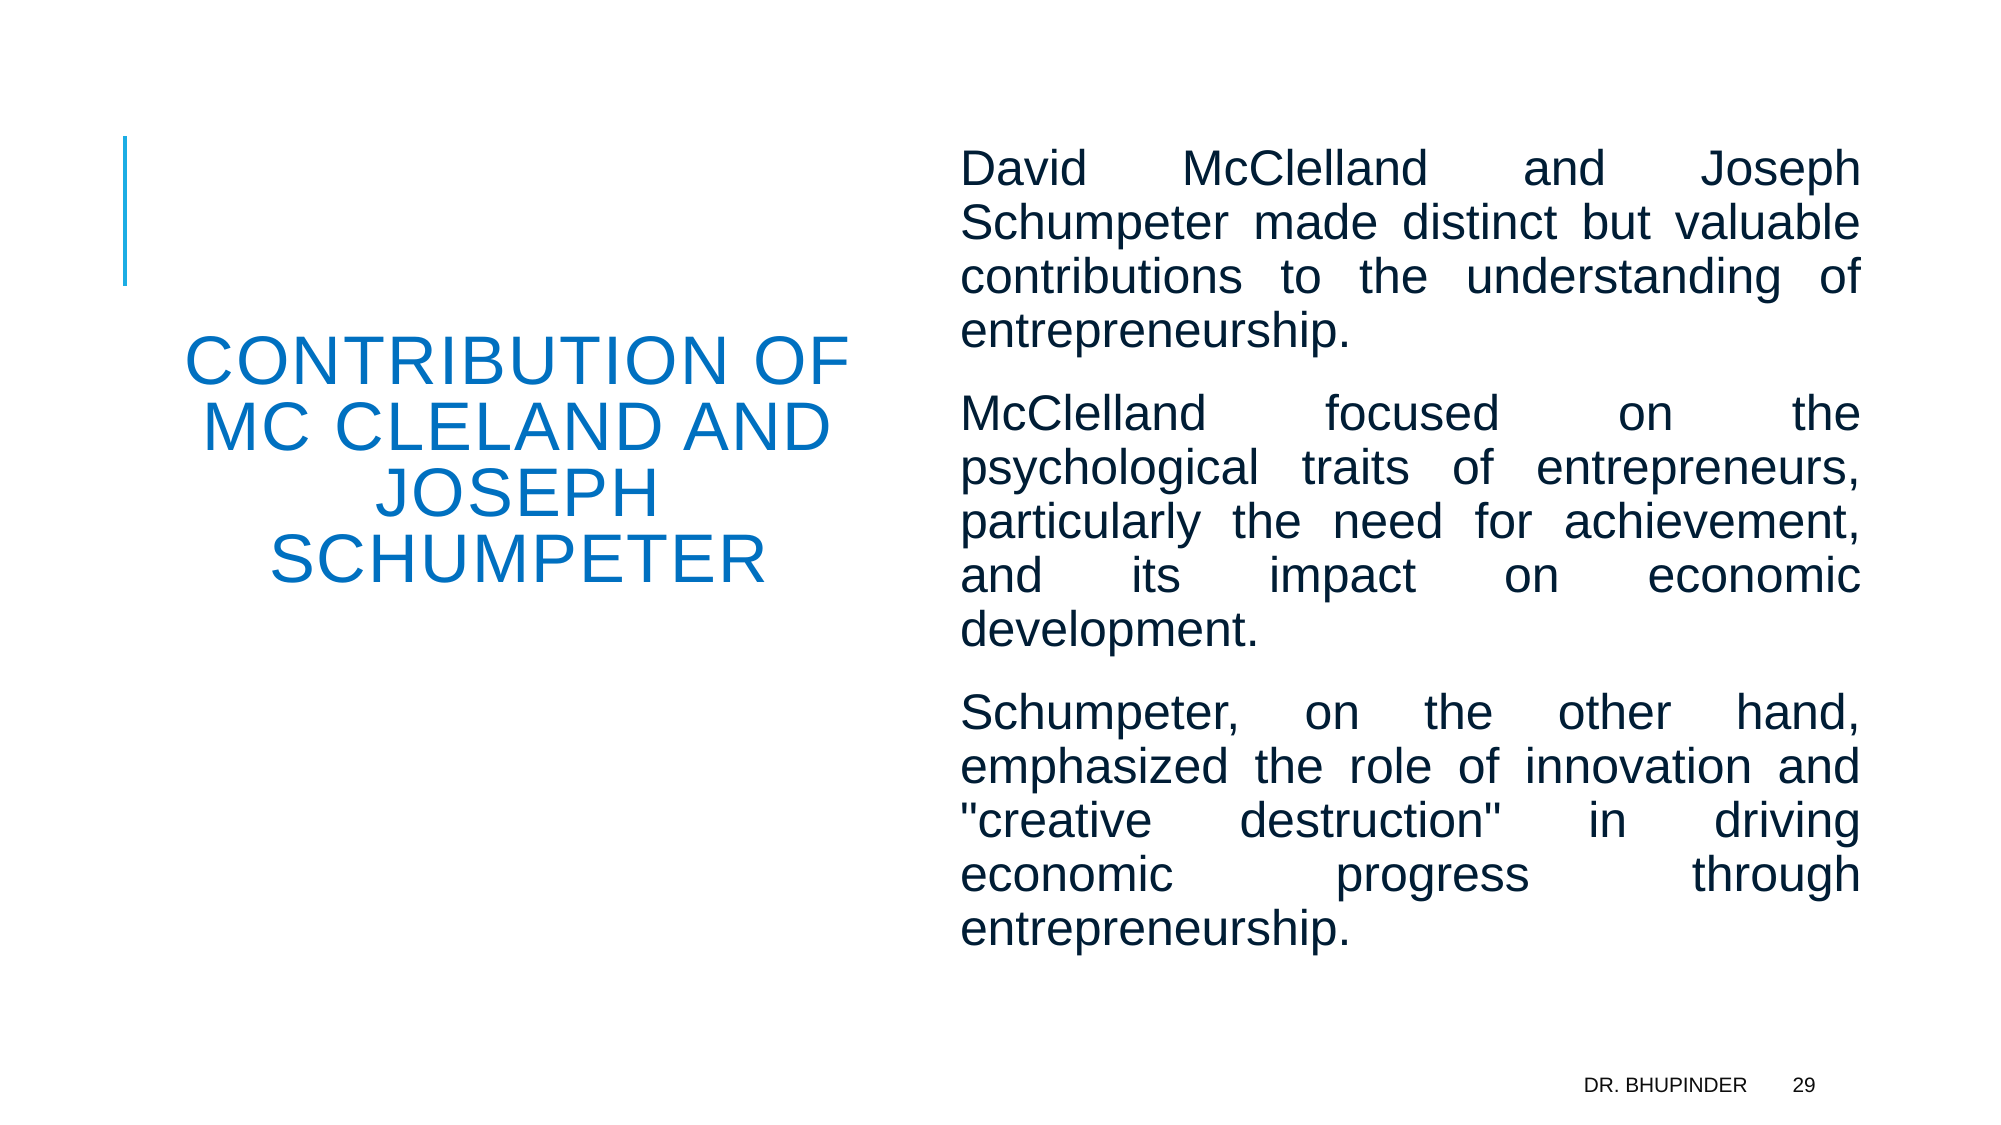

David McClelland and Joseph Schumpeter made distinct but valuable contributions to the understanding of entrepreneurship.
McClelland focused on the psychological traits of entrepreneurs, particularly the need for achievement, and its impact on economic development.
Schumpeter, on the other hand, emphasized the role of innovation and "creative destruction" in driving economic progress through entrepreneurship.

# Contribution of Mc Cleland and Joseph Schumpeter
DR. BHUPINDER
29